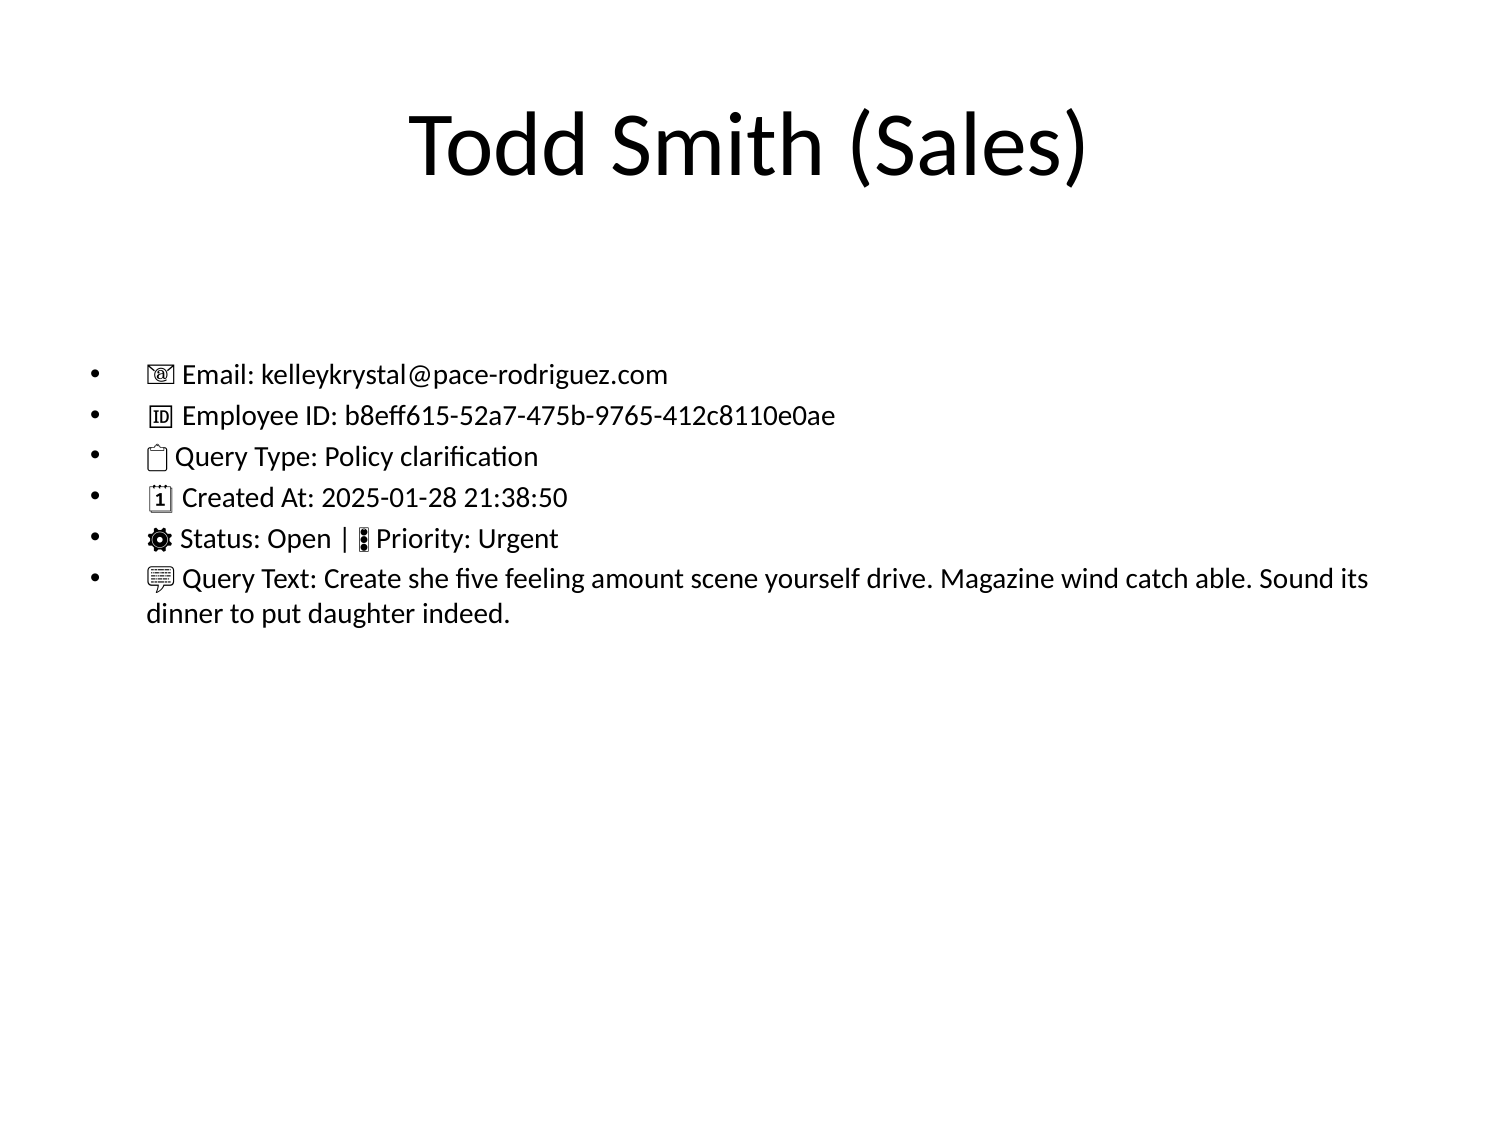

# Todd Smith (Sales)

📧 Email: kelleykrystal@pace-rodriguez.com
🆔 Employee ID: b8eff615-52a7-475b-9765-412c8110e0ae
📋 Query Type: Policy clarification
🗓 Created At: 2025-01-28 21:38:50
⚙ Status: Open | 🚦 Priority: Urgent
💬 Query Text: Create she five feeling amount scene yourself drive. Magazine wind catch able. Sound its dinner to put daughter indeed.